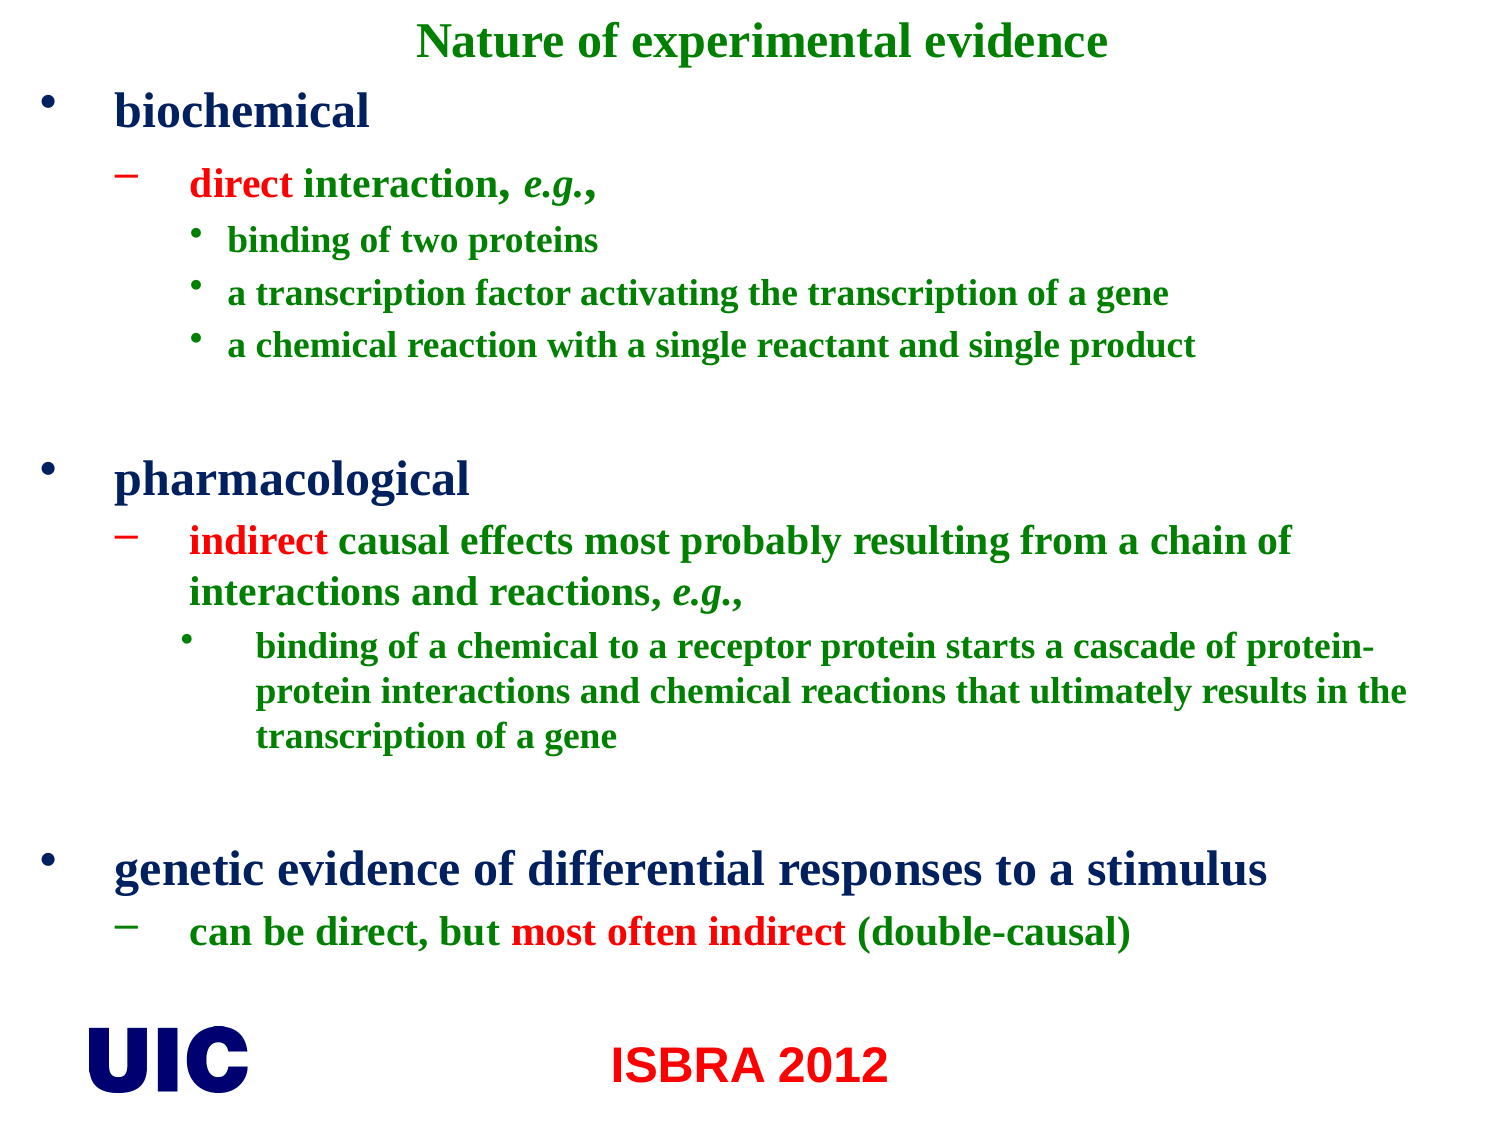

Nature of experimental evidence
biochemical
direct interaction, e.g.,
binding of two proteins
a transcription factor activating the transcription of a gene
a chemical reaction with a single reactant and single product

pharmacological
indirect causal effects most probably resulting from a chain of interactions and reactions, e.g.,
binding of a chemical to a receptor protein starts a cascade of protein-protein interactions and chemical reactions that ultimately results in the transcription of a gene

genetic evidence of differential responses to a stimulus
can be direct, but most often indirect (double-causal)

ISBRA 2012